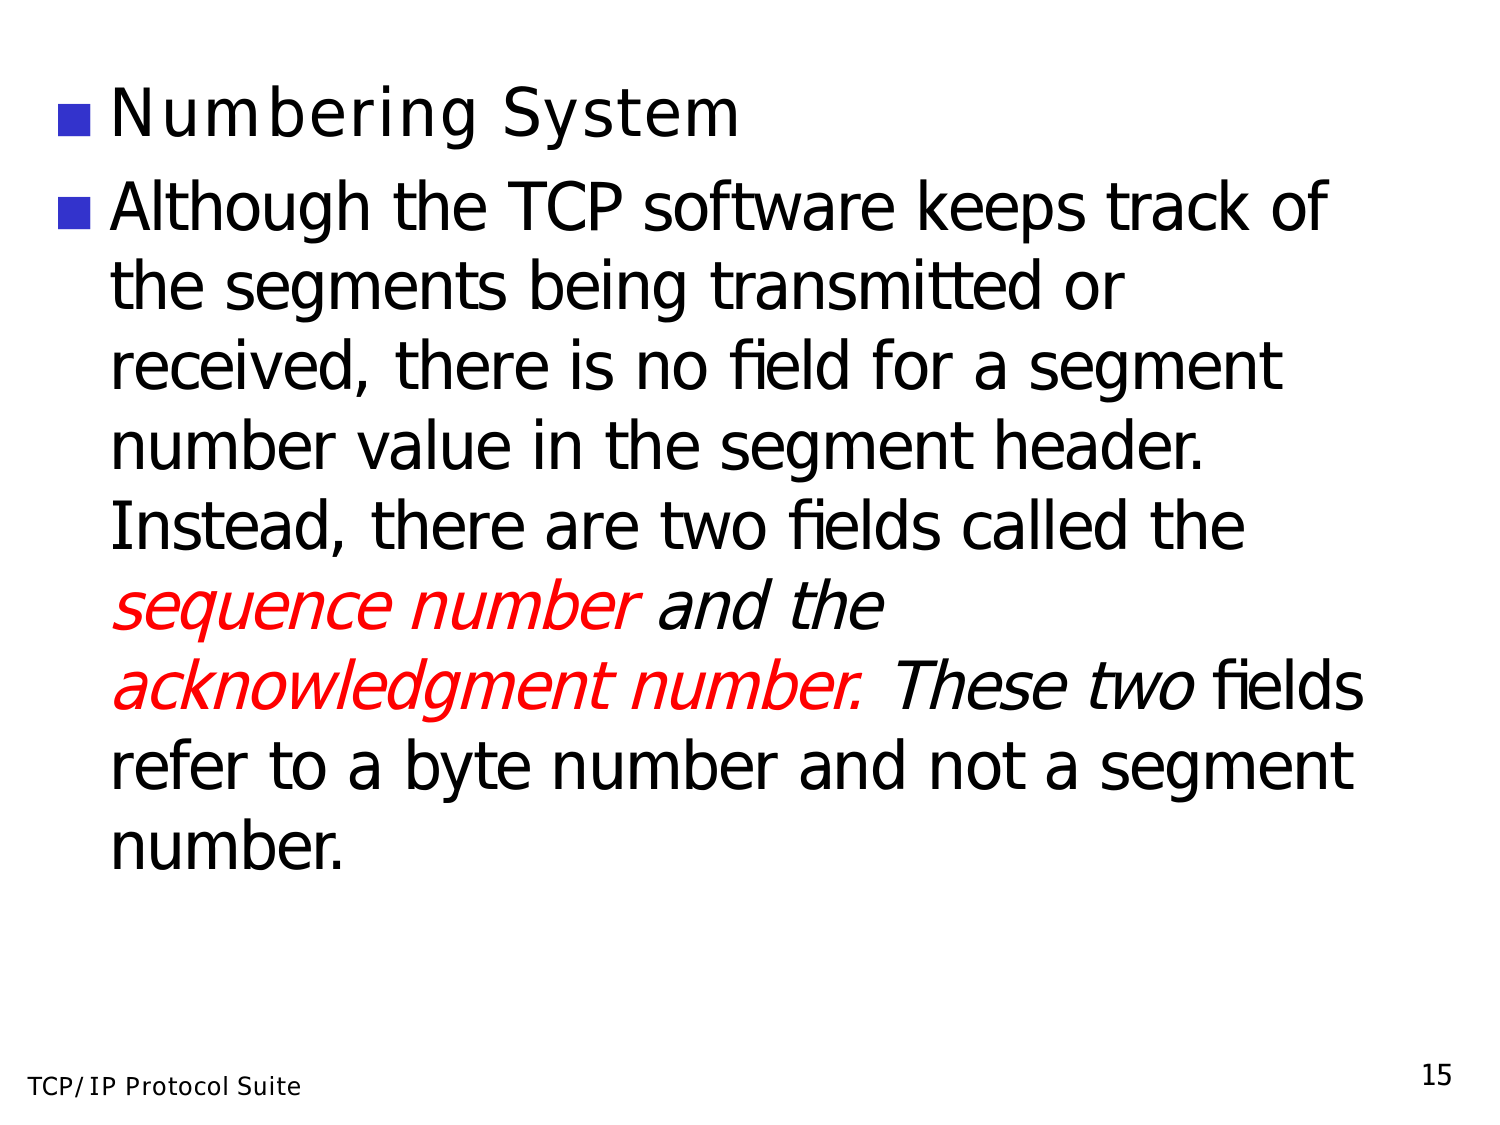

Numbering System
Although the TCP software keeps track of the segments being transmitted or received, there is no field for a segment number value in the segment header. Instead, there are two fields called the sequence number and the acknowledgment number. These two fields refer to a byte number and not a segment number.

15
TCP/IP Protocol Suite